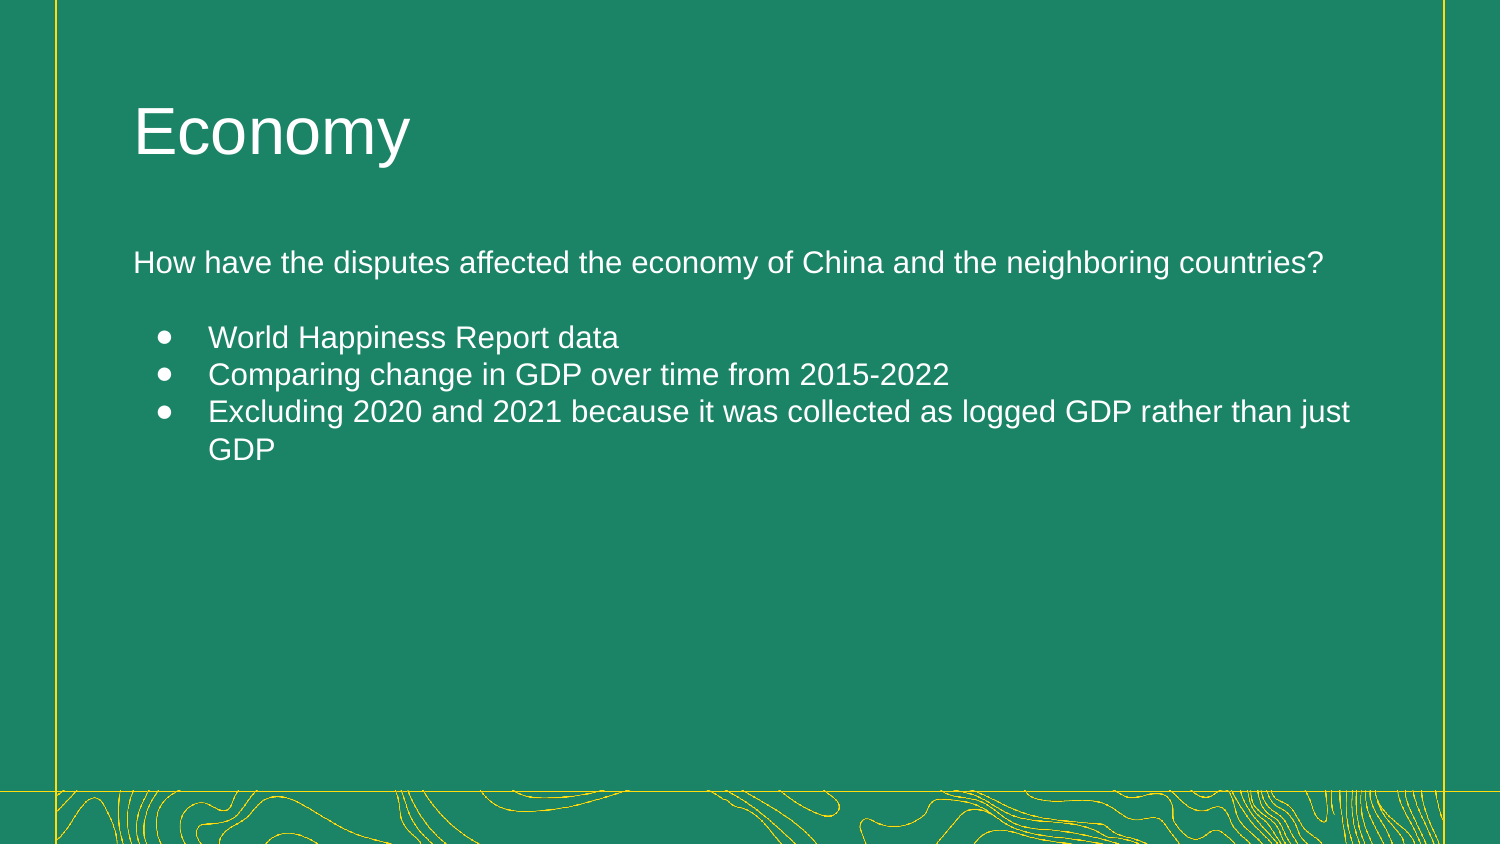

# Economy
How have the disputes affected the economy of China and the neighboring countries?

World Happiness Report data
Comparing change in GDP over time from 2015-2022
Excluding 2020 and 2021 because it was collected as logged GDP rather than just GDP